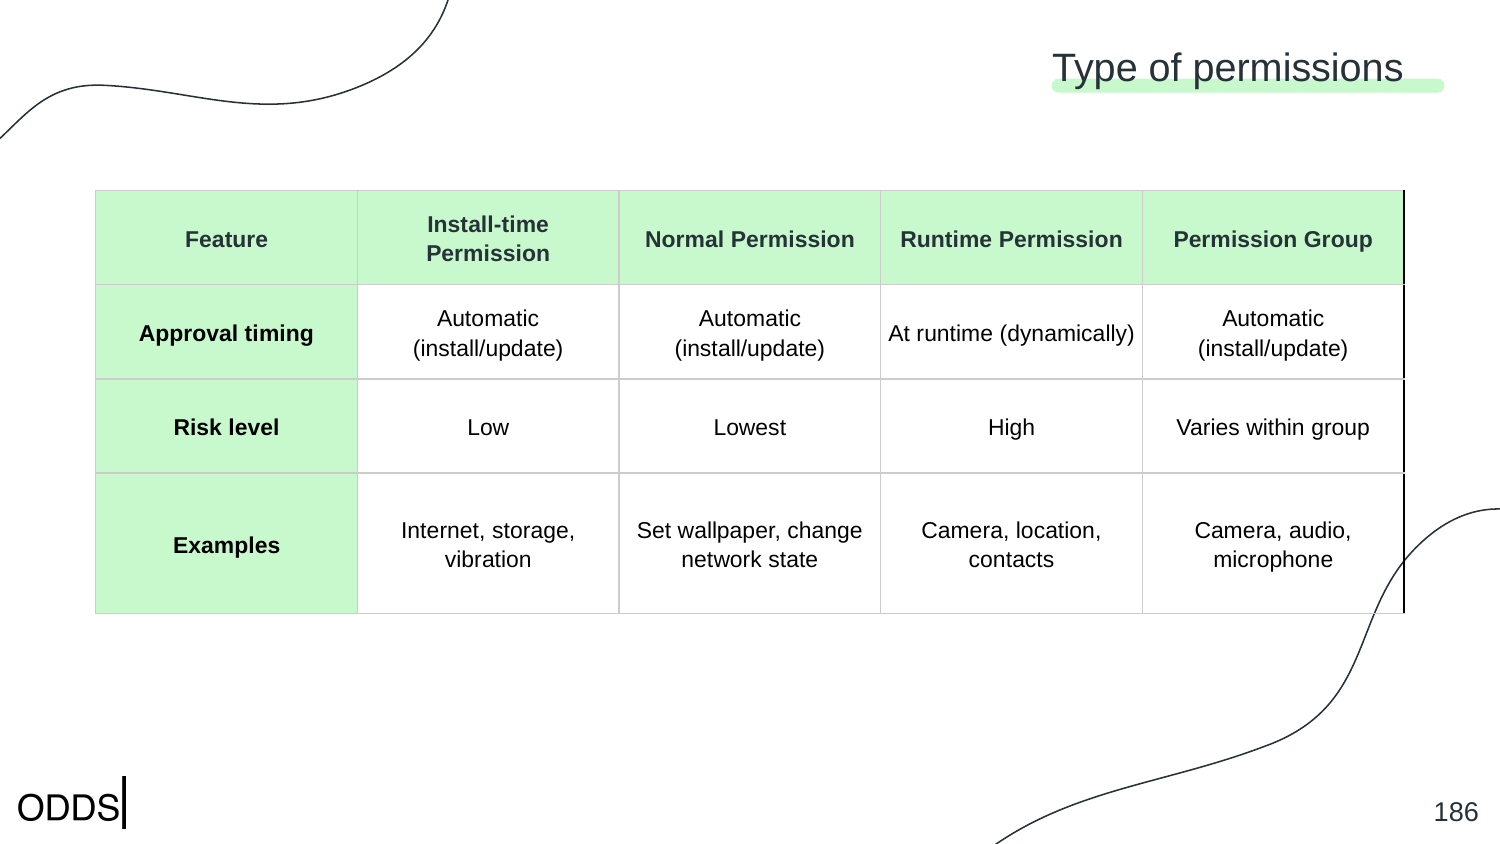

Type of permissions

| Feature | Install-time Permission | Normal Permission | Runtime Permission | Permission Group |
| --- | --- | --- | --- | --- |
| Approval timing | Automatic (install/update) | Automatic (install/update) | At runtime (dynamically) | Automatic (install/update) |
| Risk level | Low | Lowest | High | Varies within group |
| Examples | Internet, storage, vibration | Set wallpaper, change network state | Camera, location, contacts | Camera, audio, microphone |
186